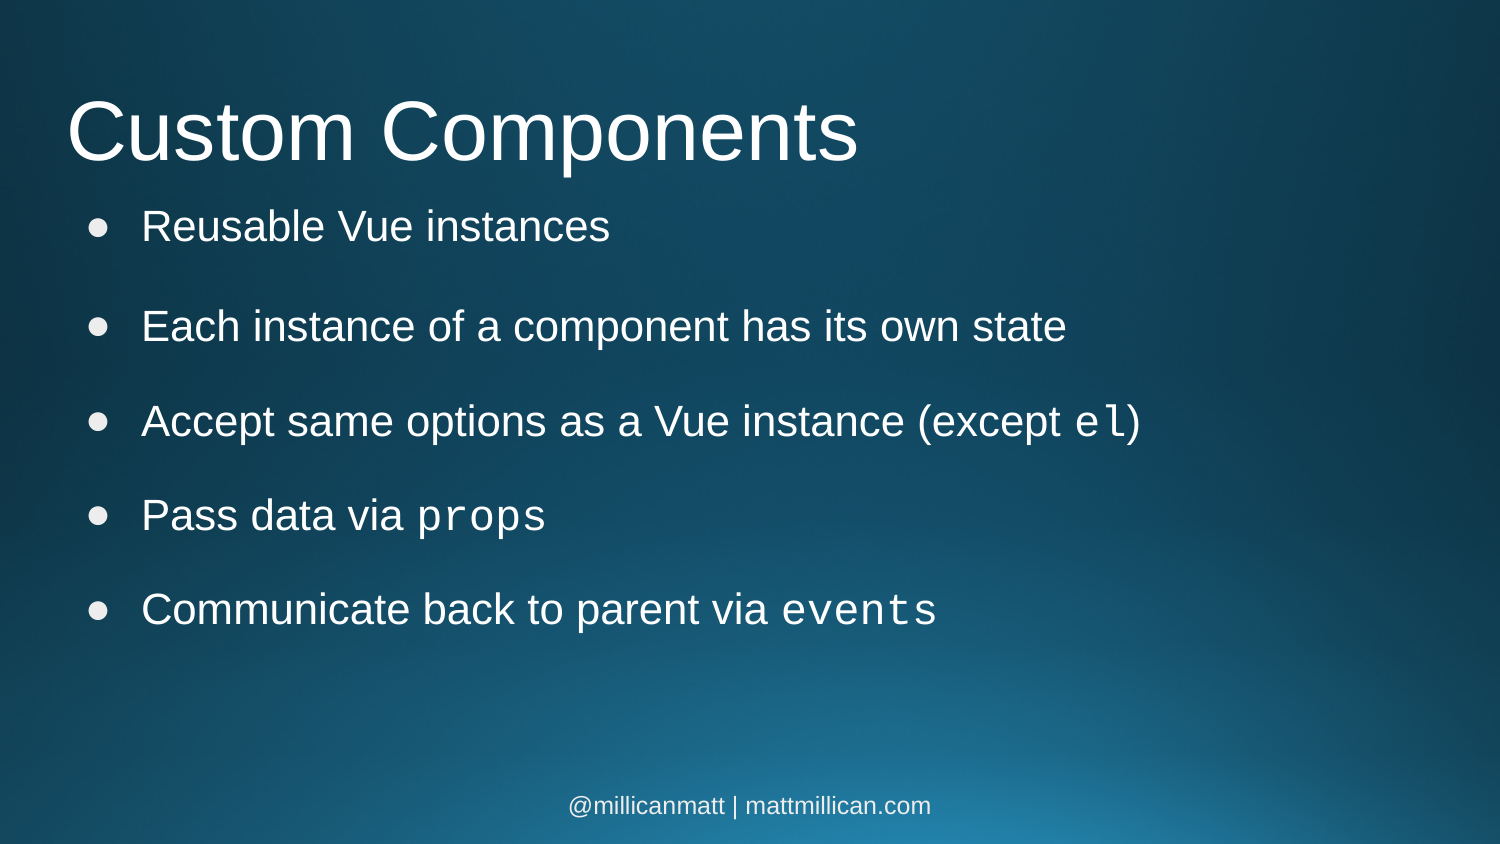

# Custom Components
Reusable Vue instances
Each instance of a component has its own state
Accept same options as a Vue instance (except el)
Pass data via props
Communicate back to parent via events
@millicanmatt | mattmillican.com